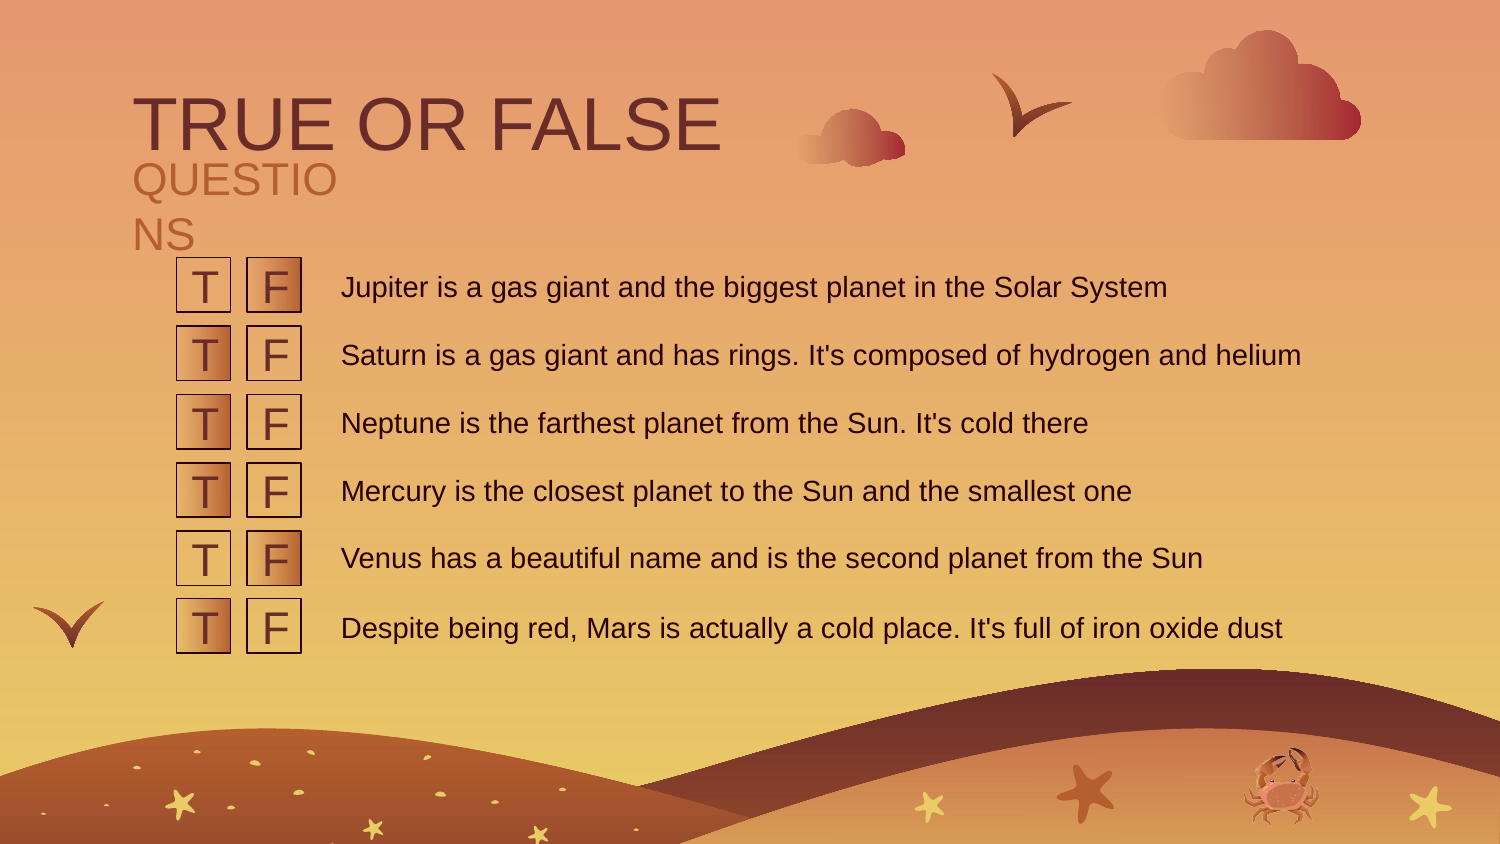

# TRUE OR FALSE

QUESTIONS
T
F
Jupiter is a gas giant and the biggest planet in the Solar System
T
F
Saturn is a gas giant and has rings. It's composed of hydrogen and helium
T
F
Neptune is the farthest planet from the Sun. It's cold there
Mercury is the closest planet to the Sun and the smallest one
T
F
Venus has a beautiful name and is the second planet from the Sun
T
F
T
F
Despite being red, Mars is actually a cold place. It's full of iron oxide dust